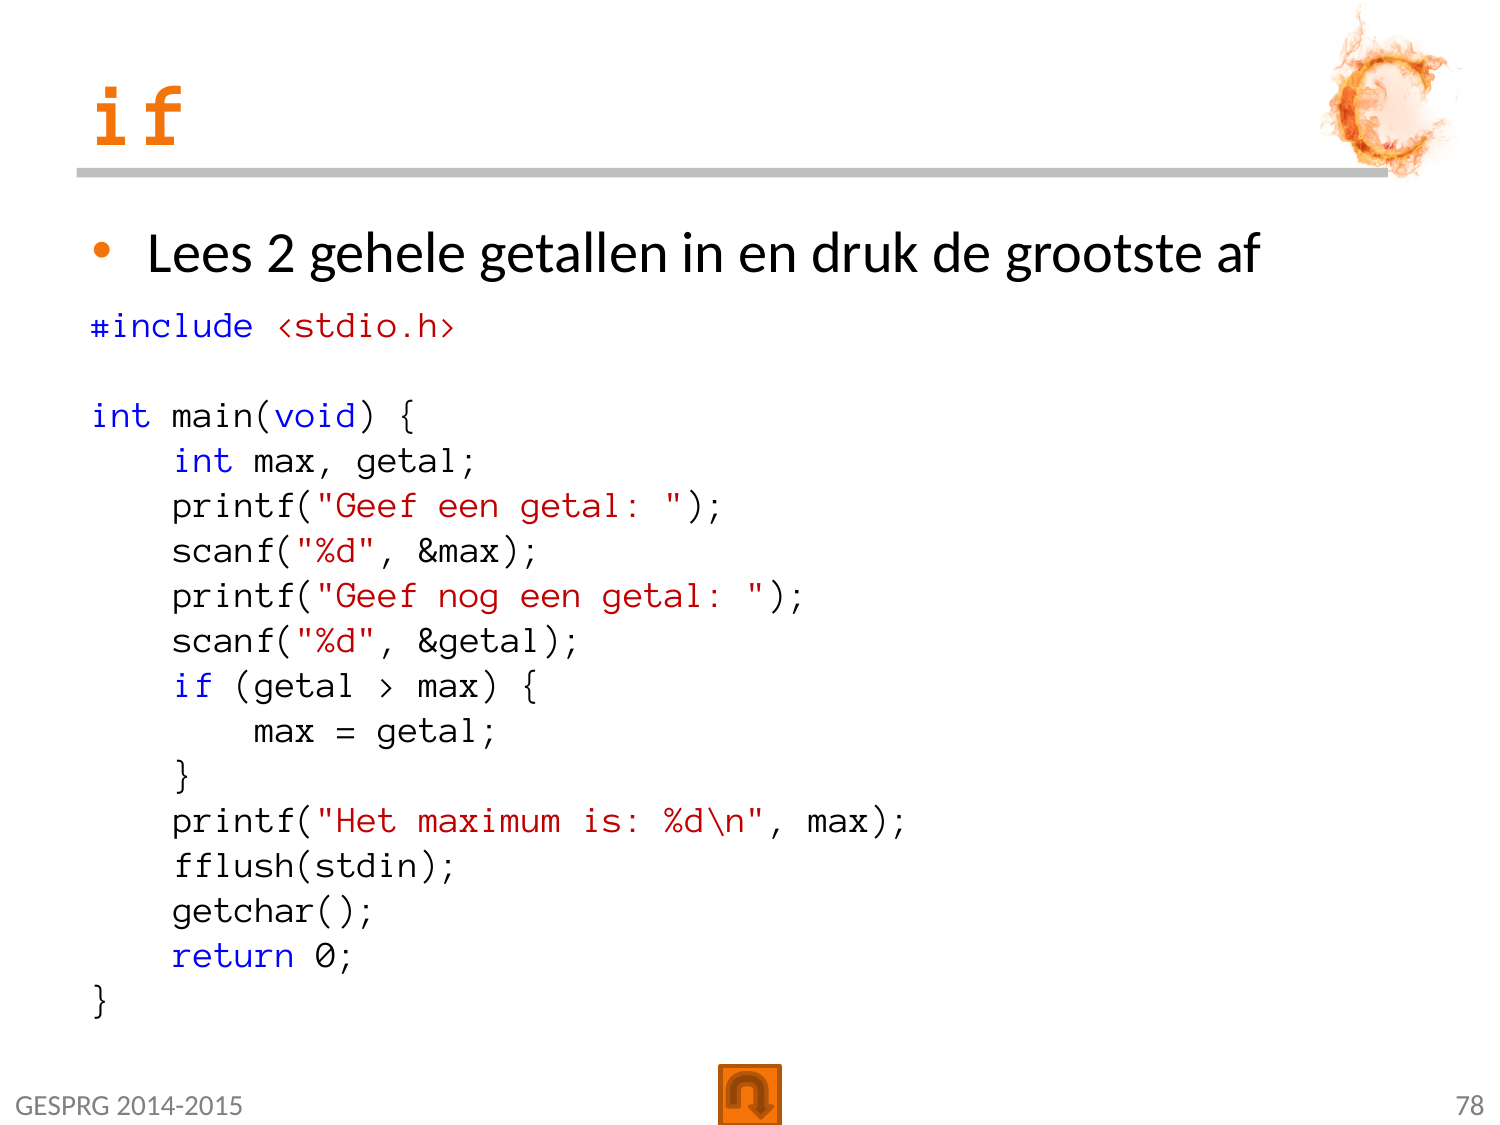

# if
Lees 2 gehele getallen in en druk de grootste af
#include <stdio.h>

int main(void) {
    int max, getal;
    printf("Geef een getal: ");
    scanf("%d", &max);
    printf("Geef nog een getal: ");
    scanf("%d", &getal);
    if (getal > max) {
        max = getal;
    }
    printf("Het maximum is: %d\n", max);
    fflush(stdin);
    getchar();
    return 0;
}

GESPRG 2014-2015
78